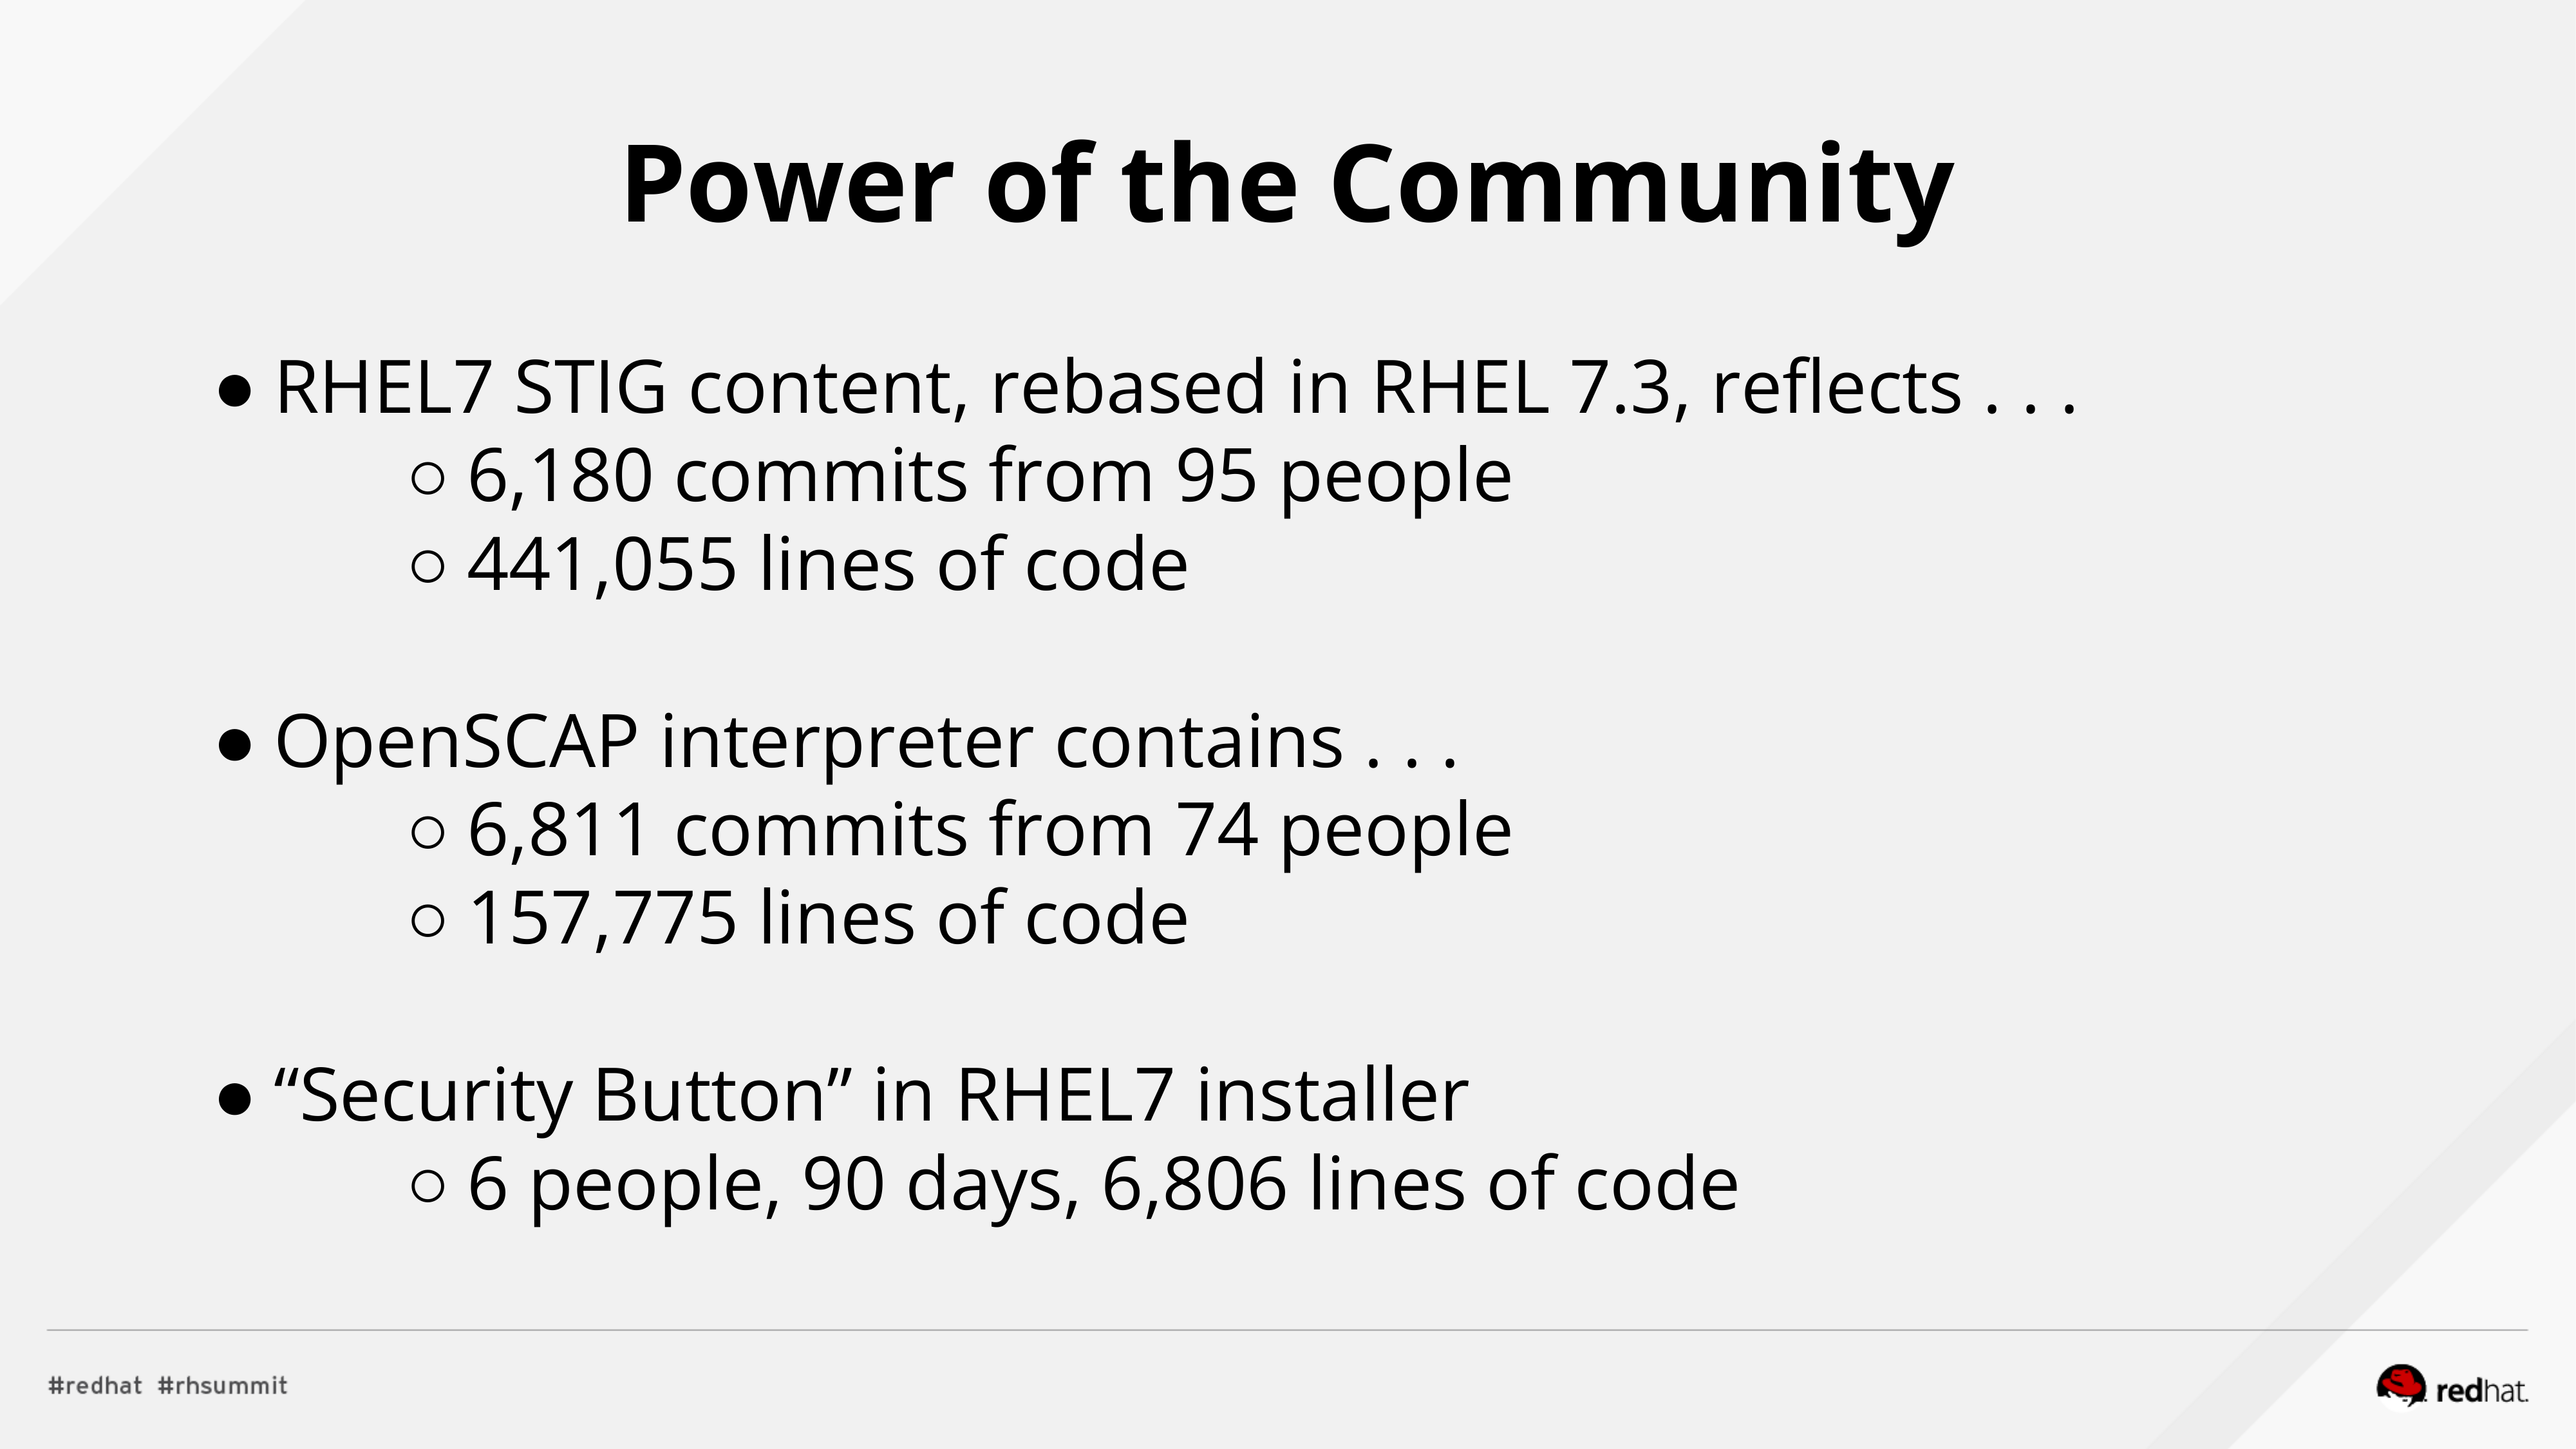

Power of the Community
RHEL7 STIG content, rebased in RHEL 7.3, reflects . . .
6,180 commits from 95 people
441,055 lines of code
OpenSCAP interpreter contains . . .
6,811 commits from 74 people
157,775 lines of code
“Security Button” in RHEL7 installer
6 people, 90 days, 6,806 lines of code